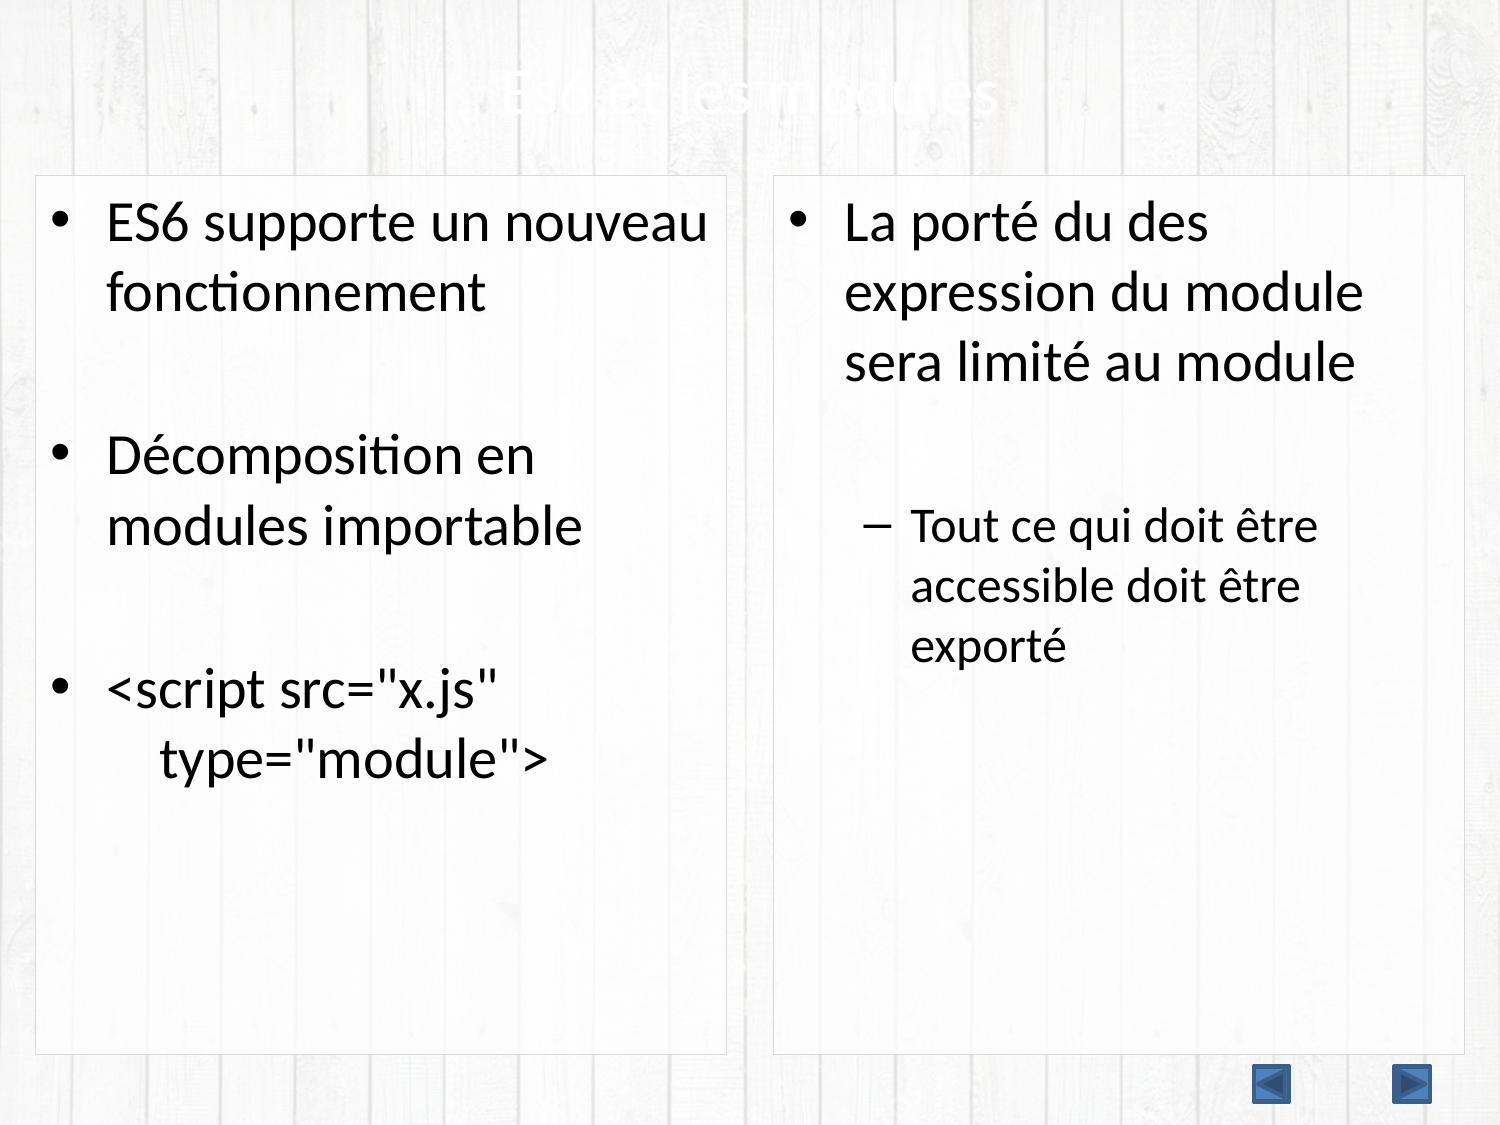

# Es6 et les modules
ES6 supporte un nouveau fonctionnement

Décomposition en modules importable

<script src="x.js" 		     type="module">
La porté du des expression du module sera limité au module

Tout ce qui doit être accessible doit être exporté